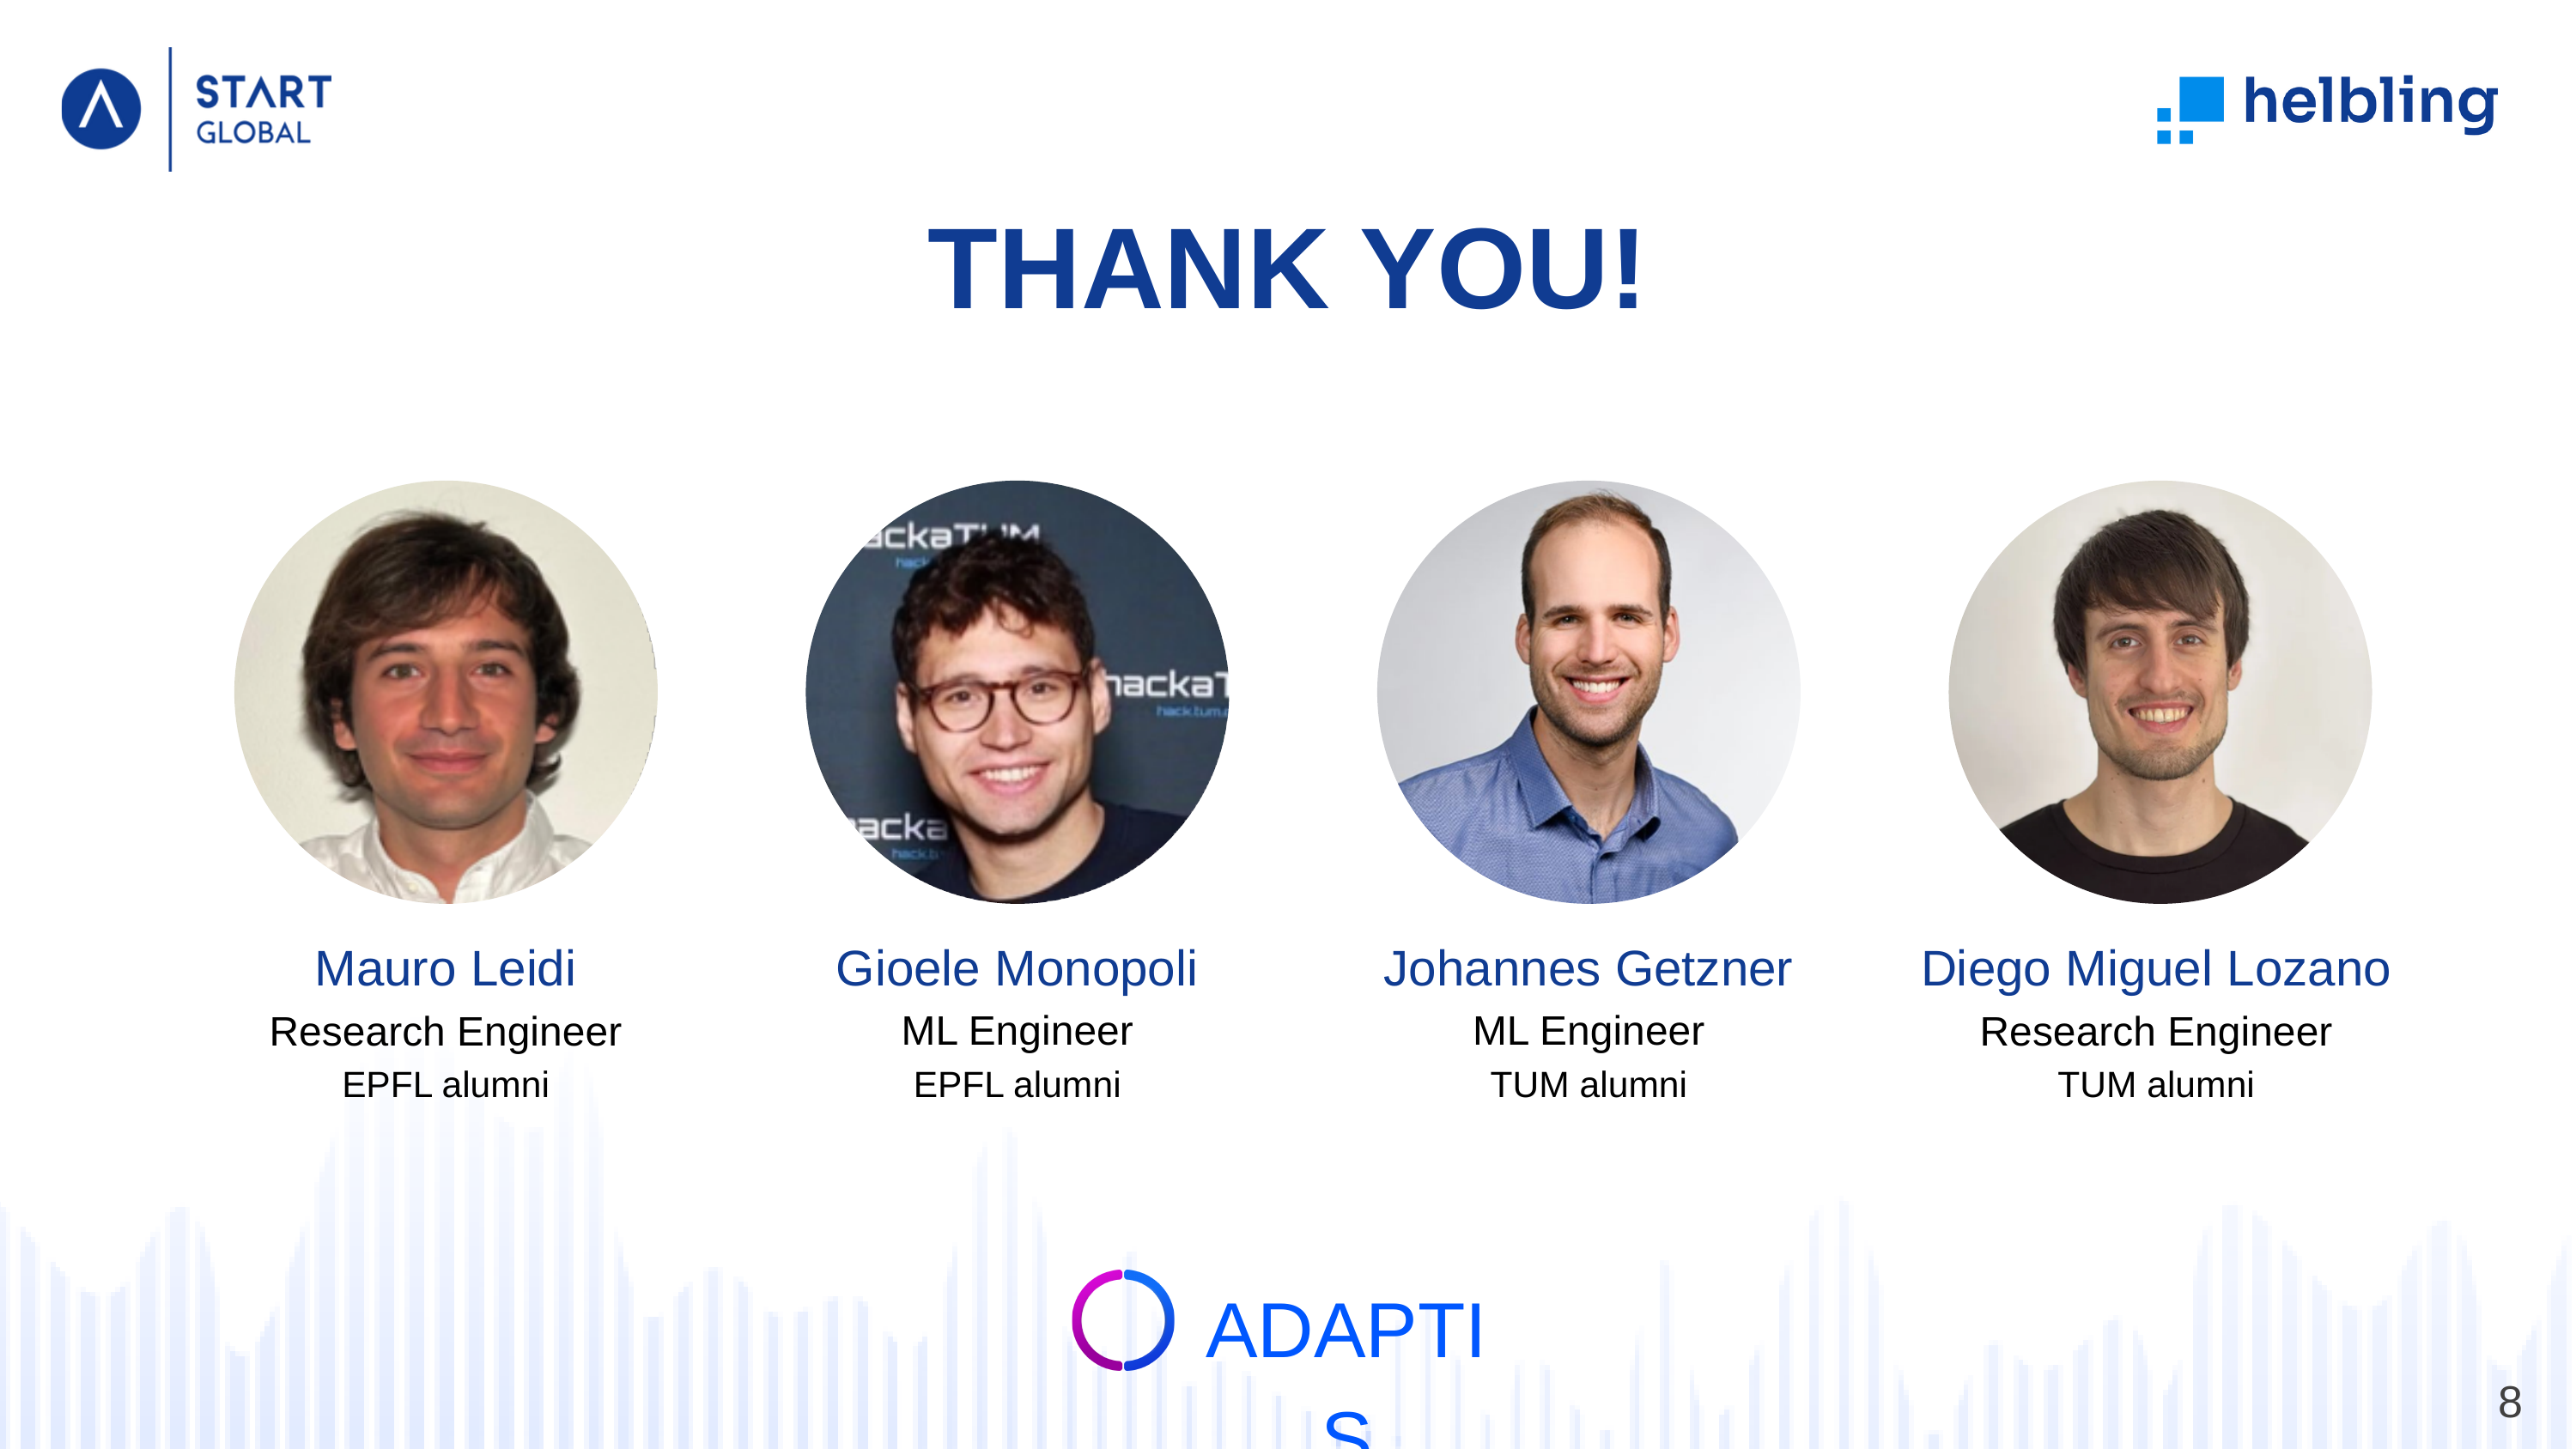

THANK YOU!

Gioele Monopoli
ML Engineer
EPFL alumni
Johannes Getzner
ML Engineer
TUM alumni
Mauro Leidi
Research Engineer
EPFL alumni
Diego Miguel Lozano
Research Engineer
TUM alumni

ADAPTIS
8